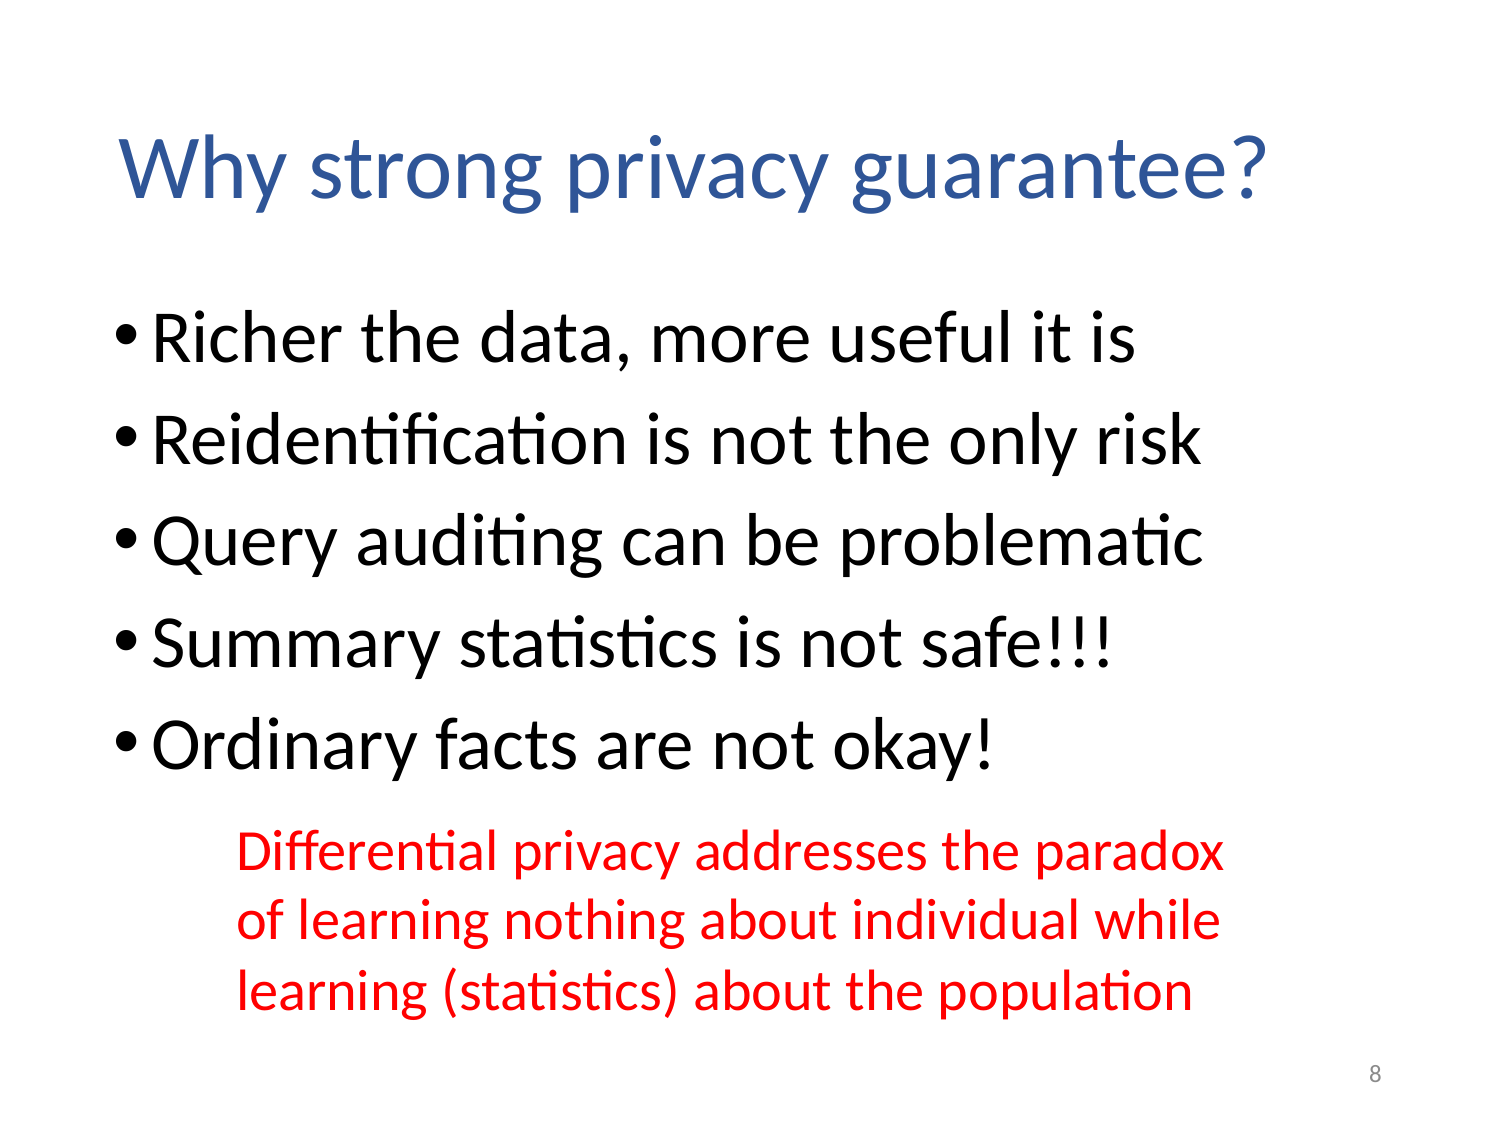

# Why strong privacy guarantee?
Richer the data, more useful it is
Reidentification is not the only risk
Query auditing can be problematic
Summary statistics is not safe!!!
Ordinary facts are not okay!
Differential privacy addresses the paradox of learning nothing about individual while learning (statistics) about the population​

8